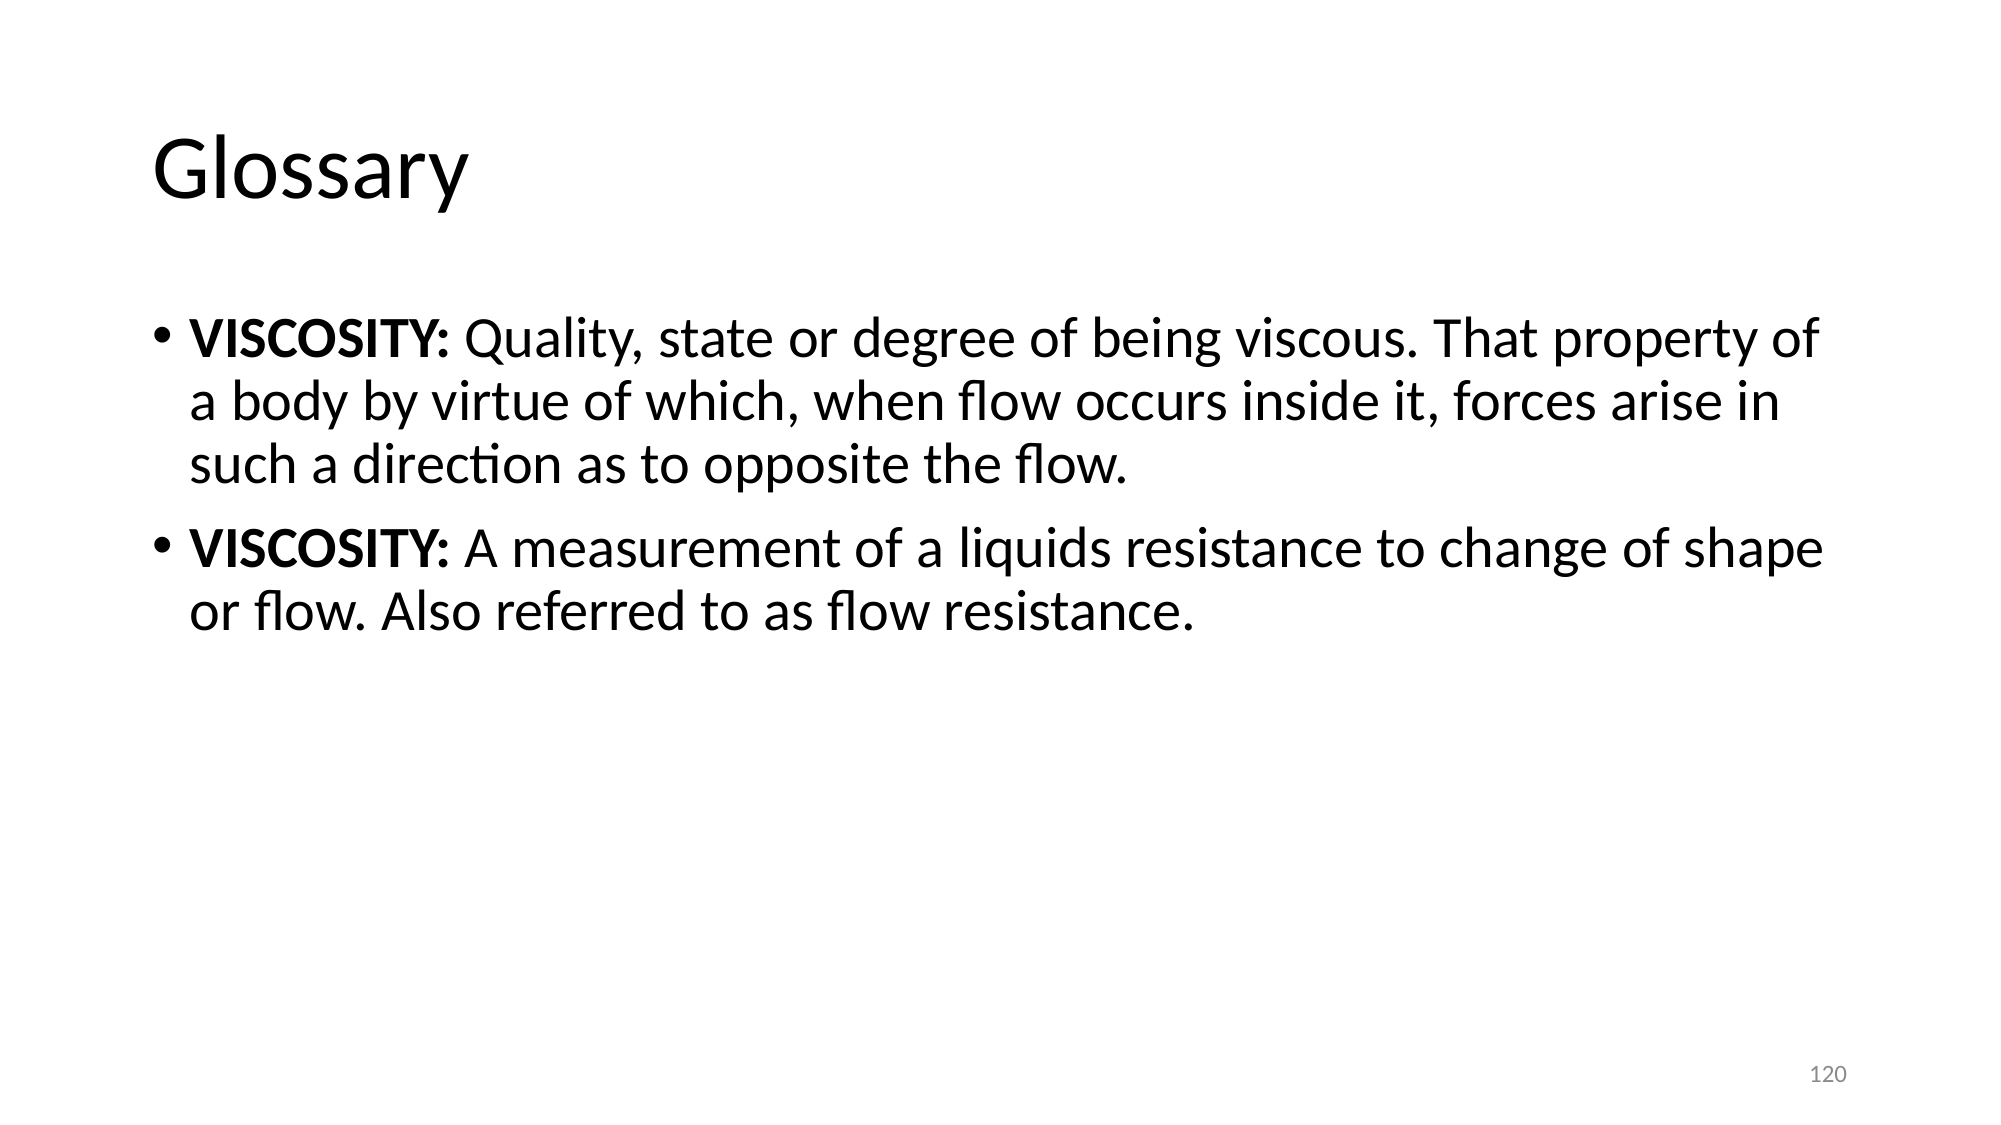

# Glossary
VISCOSITY: Quality, state or degree of being viscous. That property of a body by virtue of which, when flow occurs inside it, forces arise in such a direction as to opposite the flow.
VISCOSITY: A measurement of a liquids resistance to change of shape or flow. Also referred to as flow resistance.
120